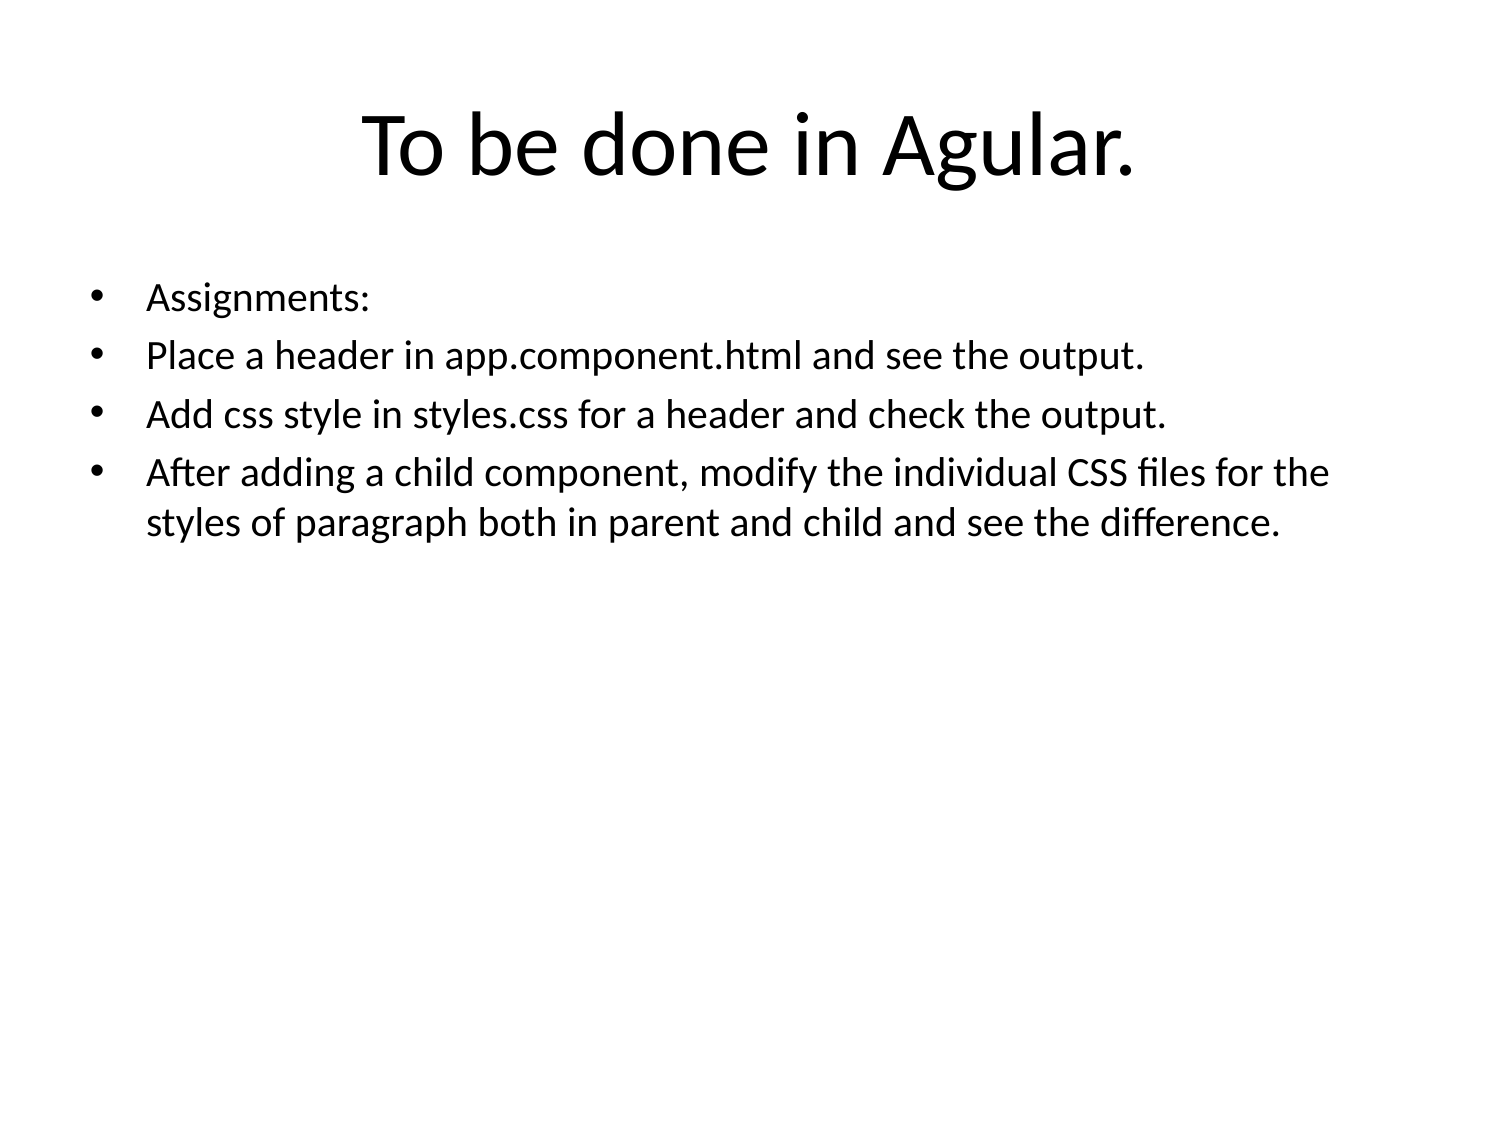

# To be done in Agular.
Assignments:
Place a header in app.component.html and see the output.
Add css style in styles.css for a header and check the output.
After adding a child component, modify the individual CSS files for the styles of paragraph both in parent and child and see the difference.